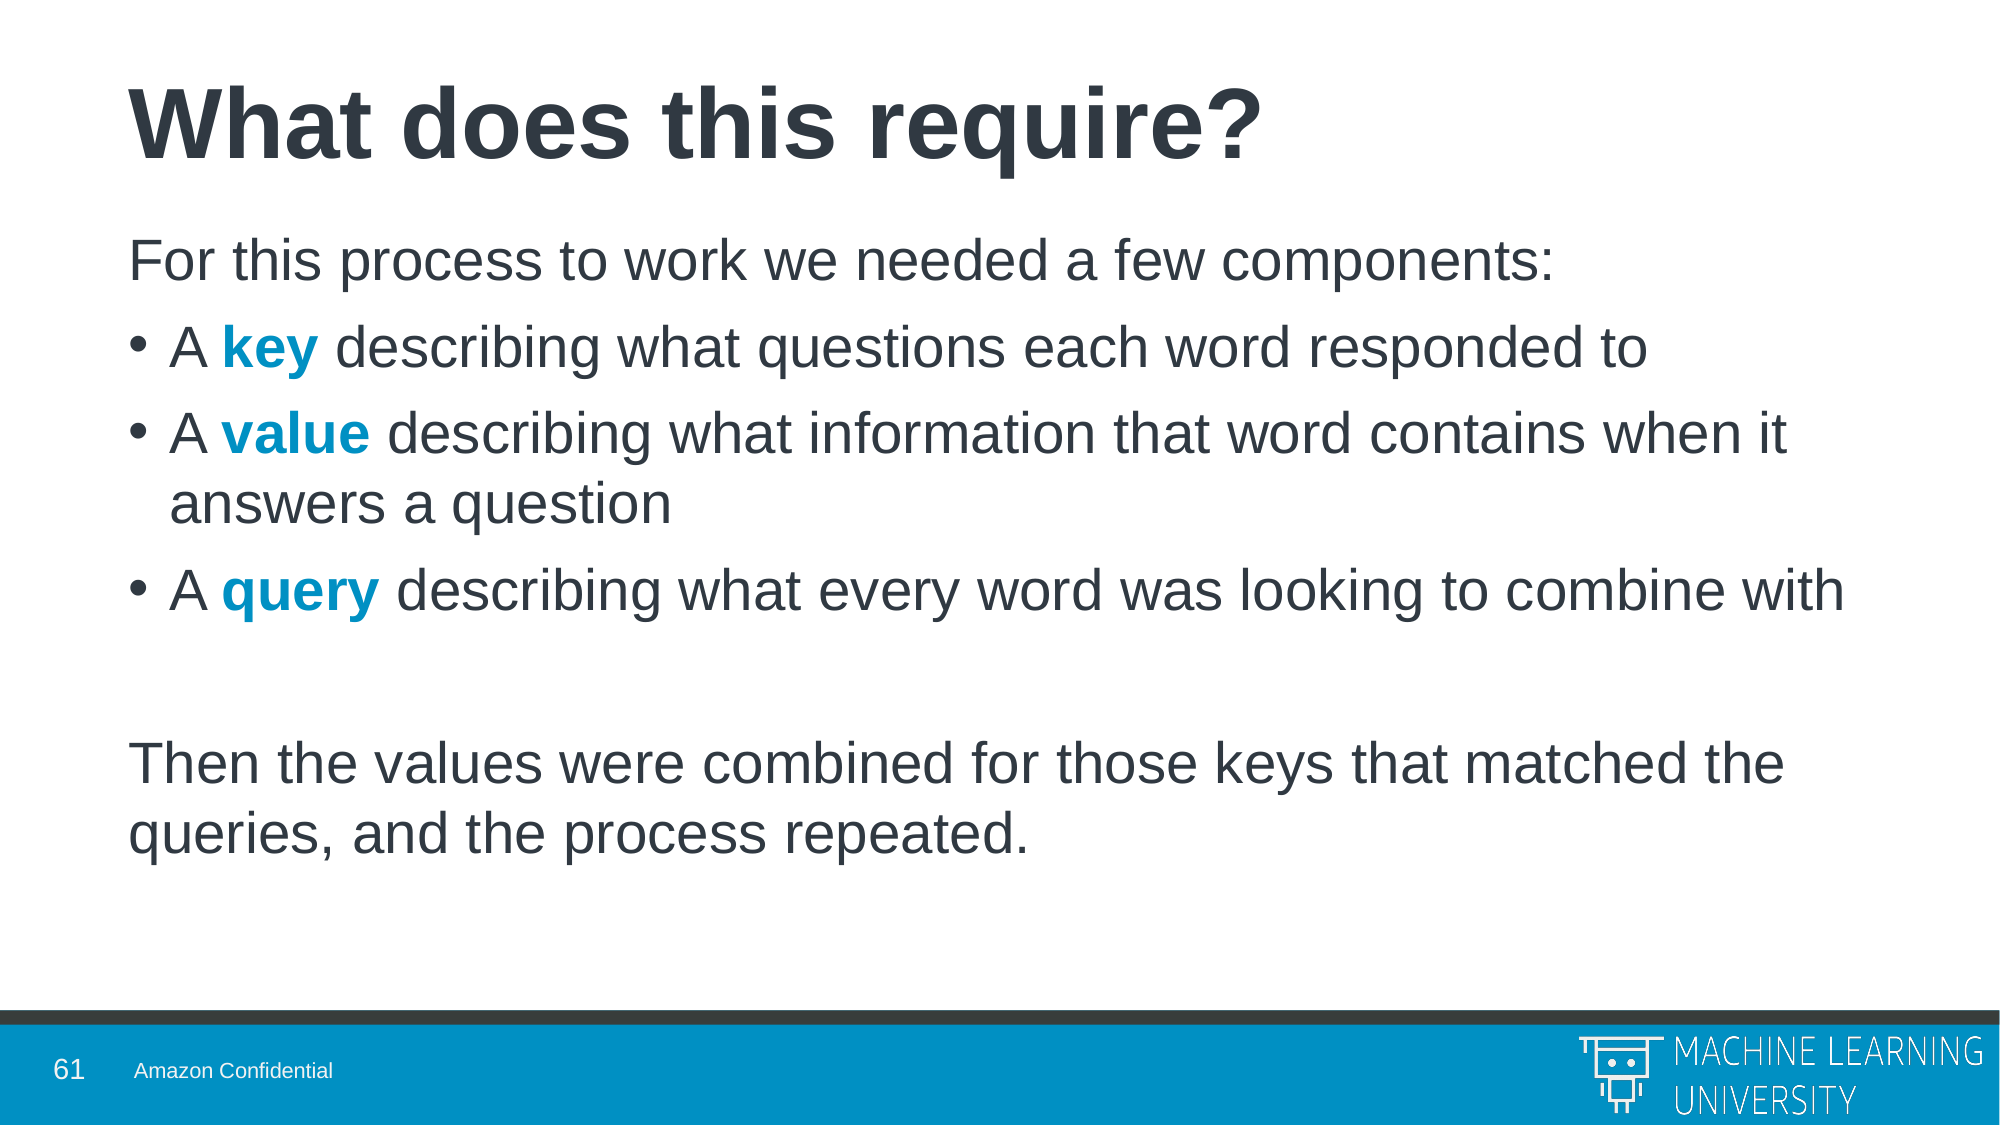

# What does this require?
For this process to work we needed a few components:
A key describing what questions each word responded to
A value describing what information that word contains when it answers a question
A query describing what every word was looking to combine with

Then the values were combined for those keys that matched the queries, and the process repeated.